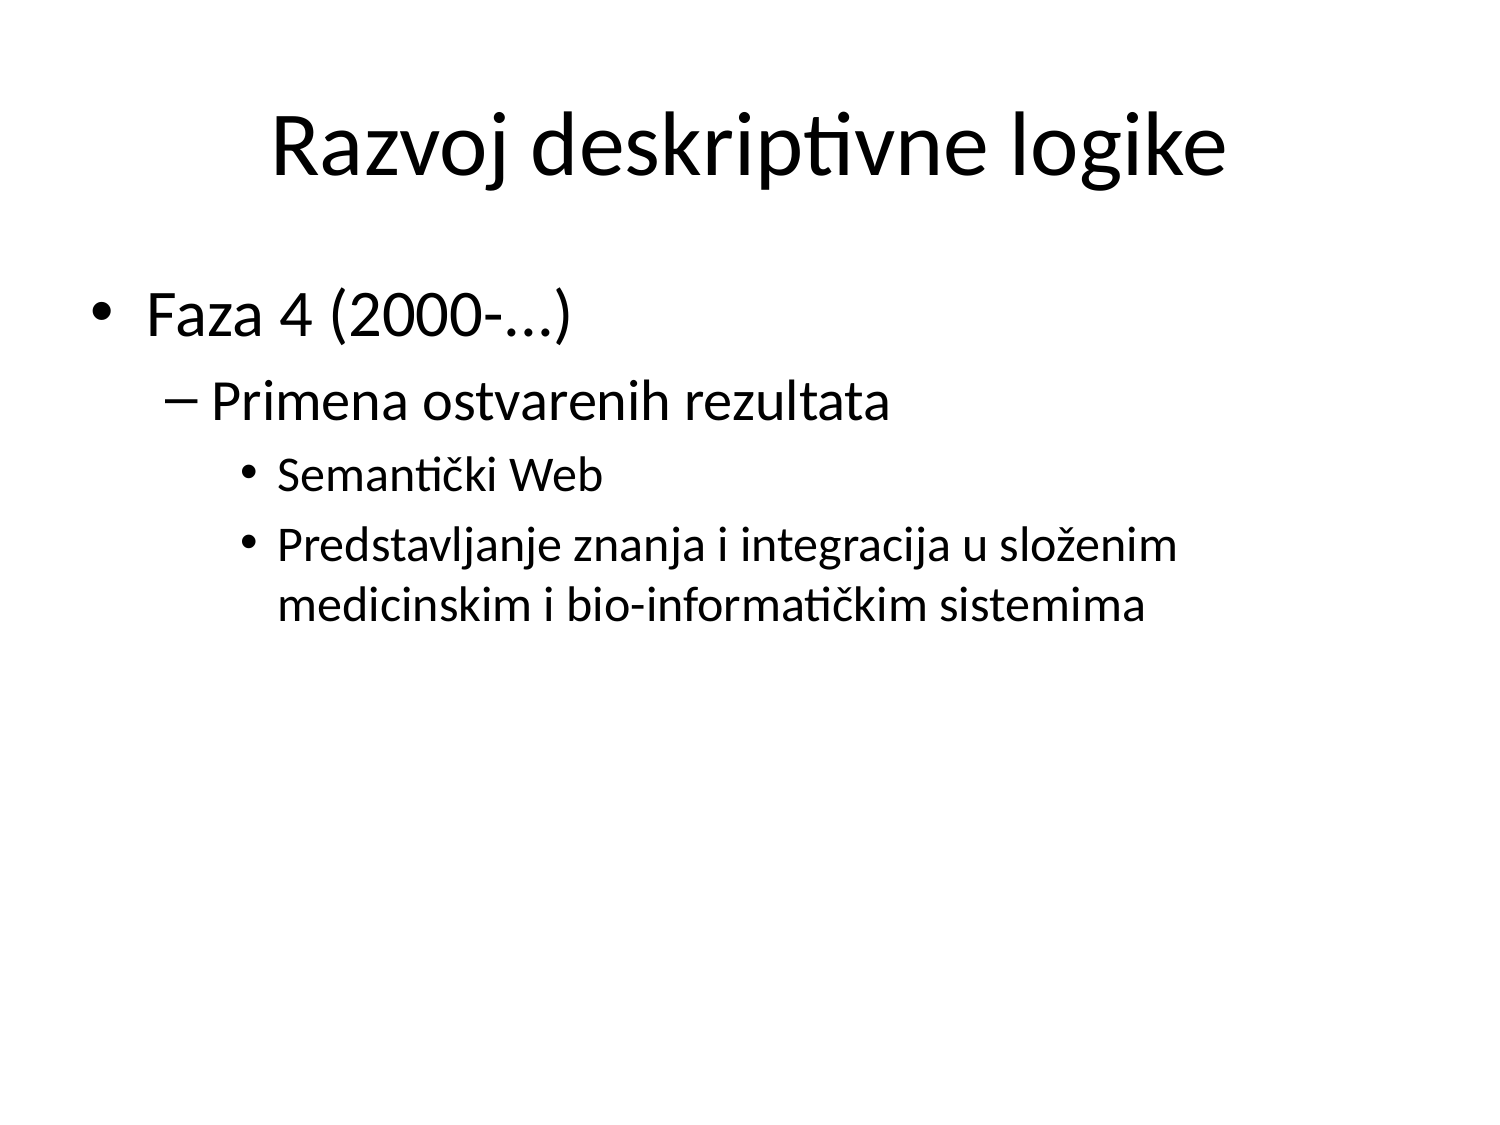

# Razvoj deskriptivne logike
Faza 4 (2000-...)
Primena ostvarenih rezultata
Semantički Web
Predstavljanje znanja i integracija u složenim medicinskim i bio-informatičkim sistemima